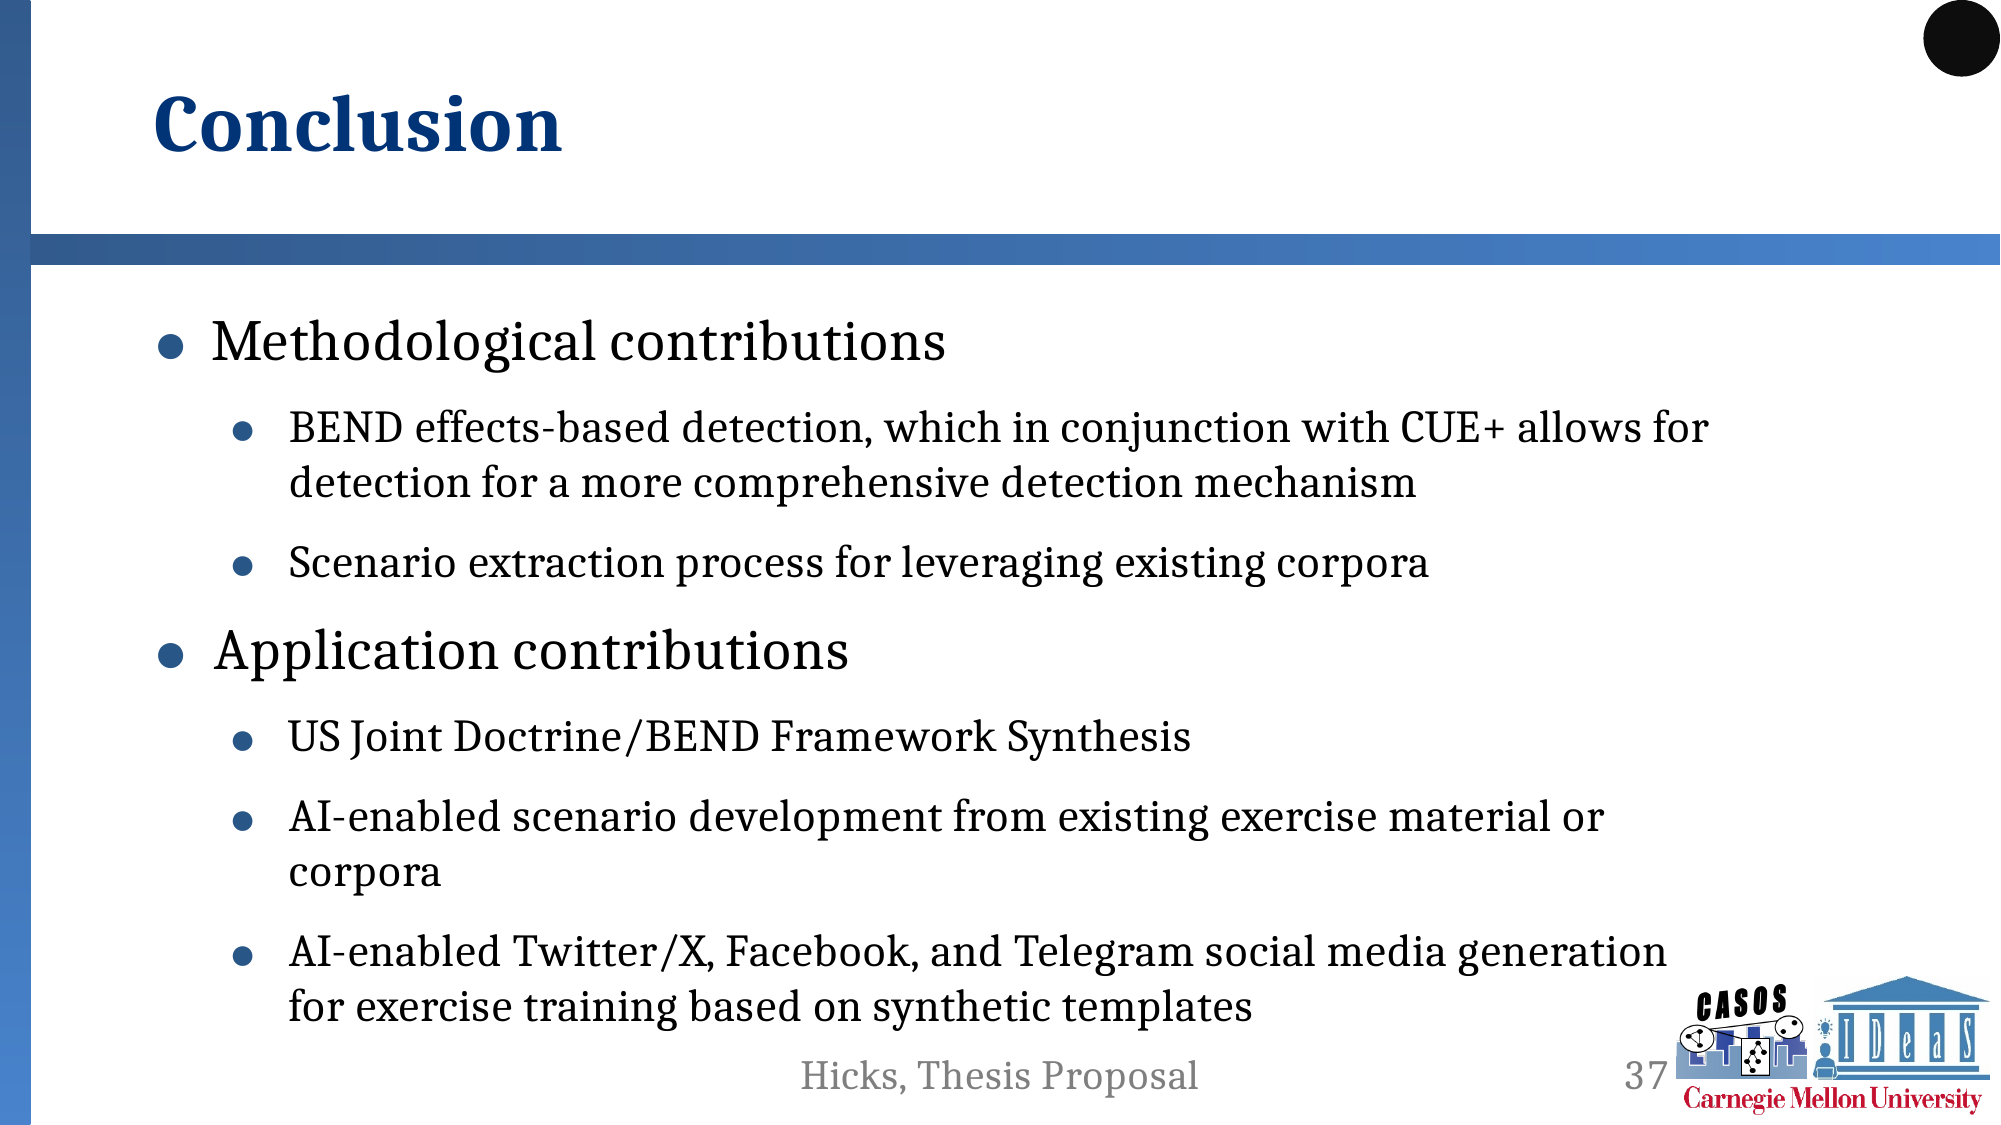

# Conclusion
Methodological contributions
BEND effects-based detection, which in conjunction with CUE+ allows for detection for a more comprehensive detection mechanism
Scenario extraction process for leveraging existing corpora
Application contributions
US Joint Doctrine/BEND Framework Synthesis
AI-enabled scenario development from existing exercise material or corpora
AI-enabled Twitter/X, Facebook, and Telegram social media generation for exercise training based on synthetic templates

Hicks, Thesis Proposal
37